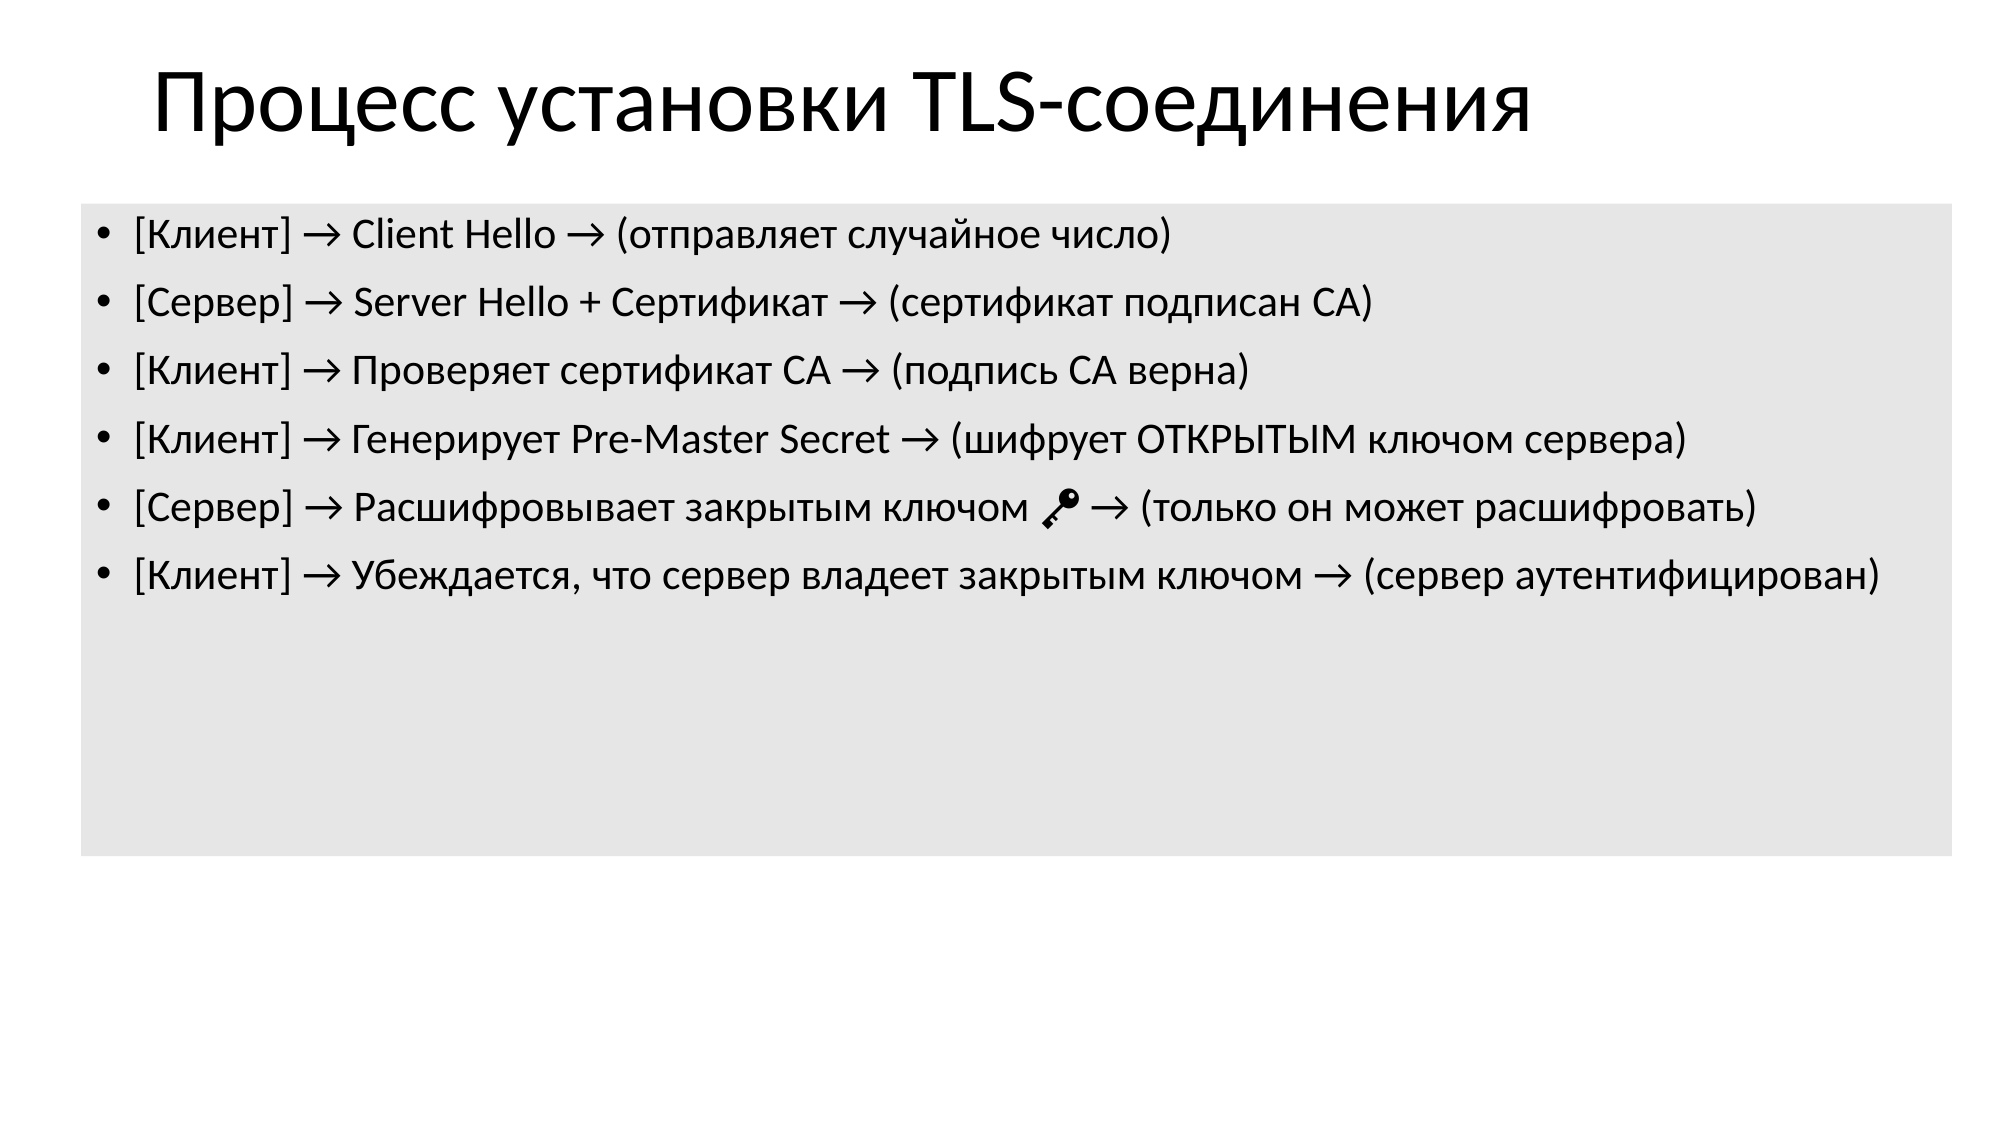

# Процесс установки TLS-соединения
[Клиент] → Client Hello → (отправляет случайное число)
[Сервер] → Server Hello + Сертификат → (сертификат подписан CA)
[Клиент] → Проверяет сертификат CA → (подпись CA верна)
[Клиент] → Генерирует Pre-Master Secret → (шифрует ОТКРЫТЫМ ключом сервера)
[Сервер] → Расшифровывает закрытым ключом 🔑 → (только он может расшифровать)
[Клиент] → Убеждается, что сервер владеет закрытым ключом → (сервер аутентифицирован)